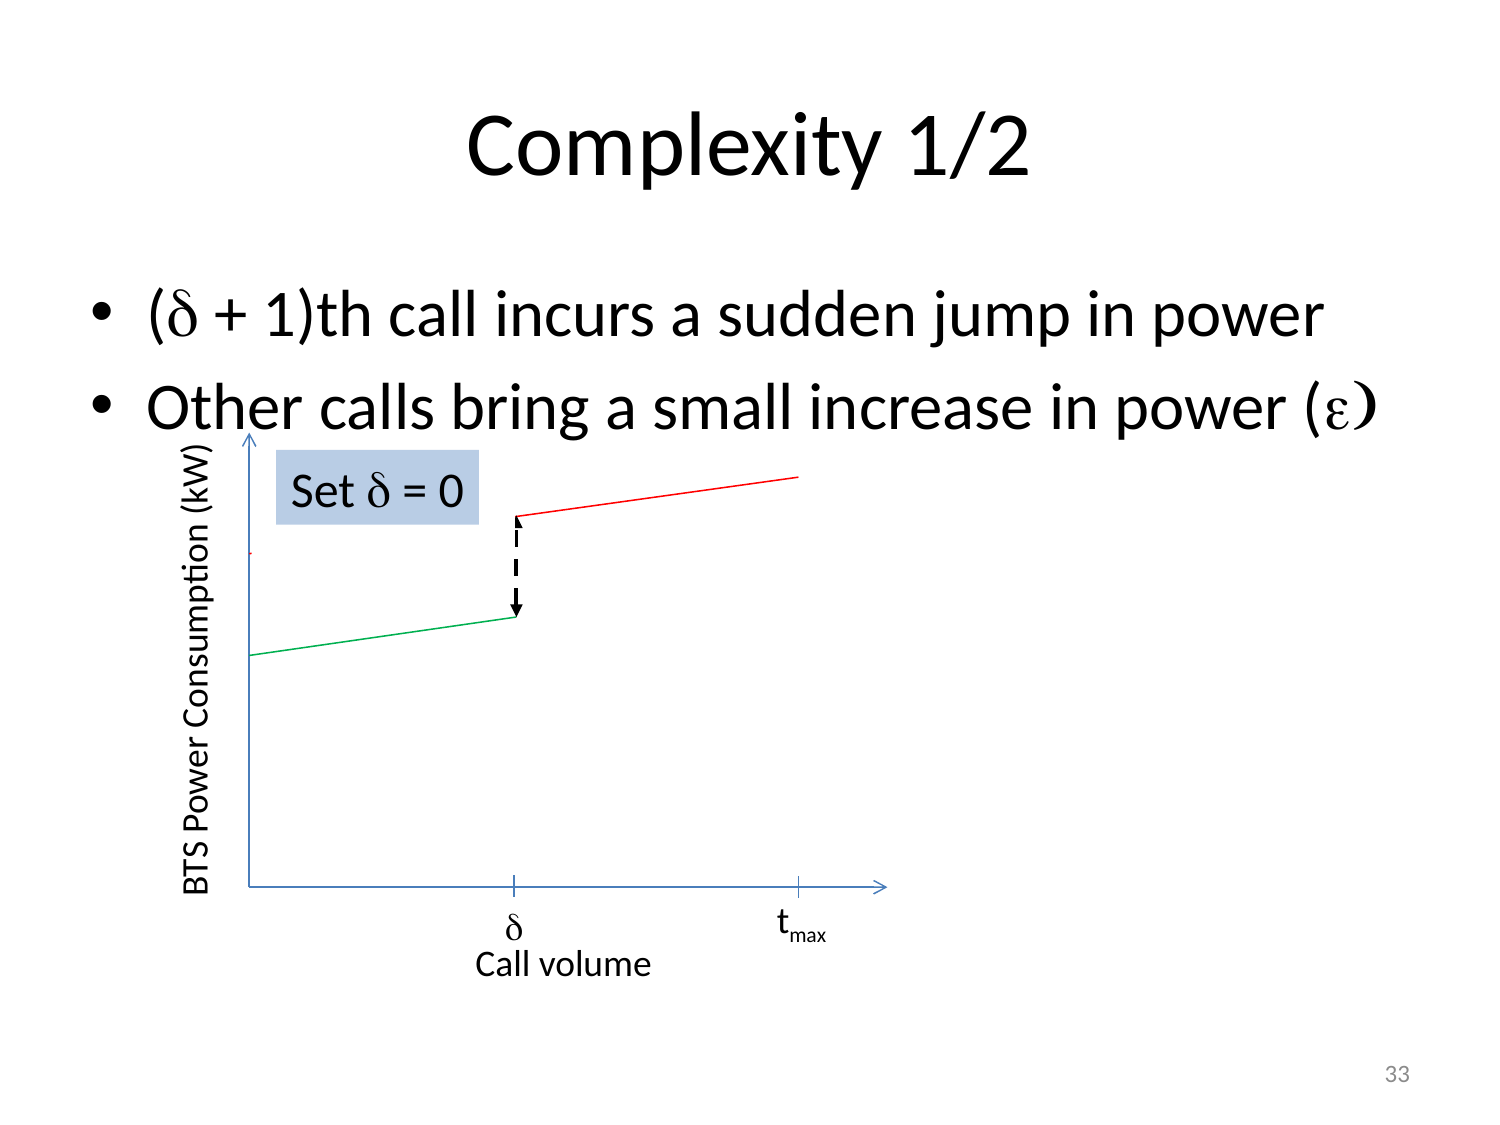

# Complexity 1/2
(δ + 1)th call incurs a sudden jump in power
Other calls bring a small increase in power (ε)

Set δ = 0

BTS Power Consumption (kW)
tmax
δ
Call volume
33